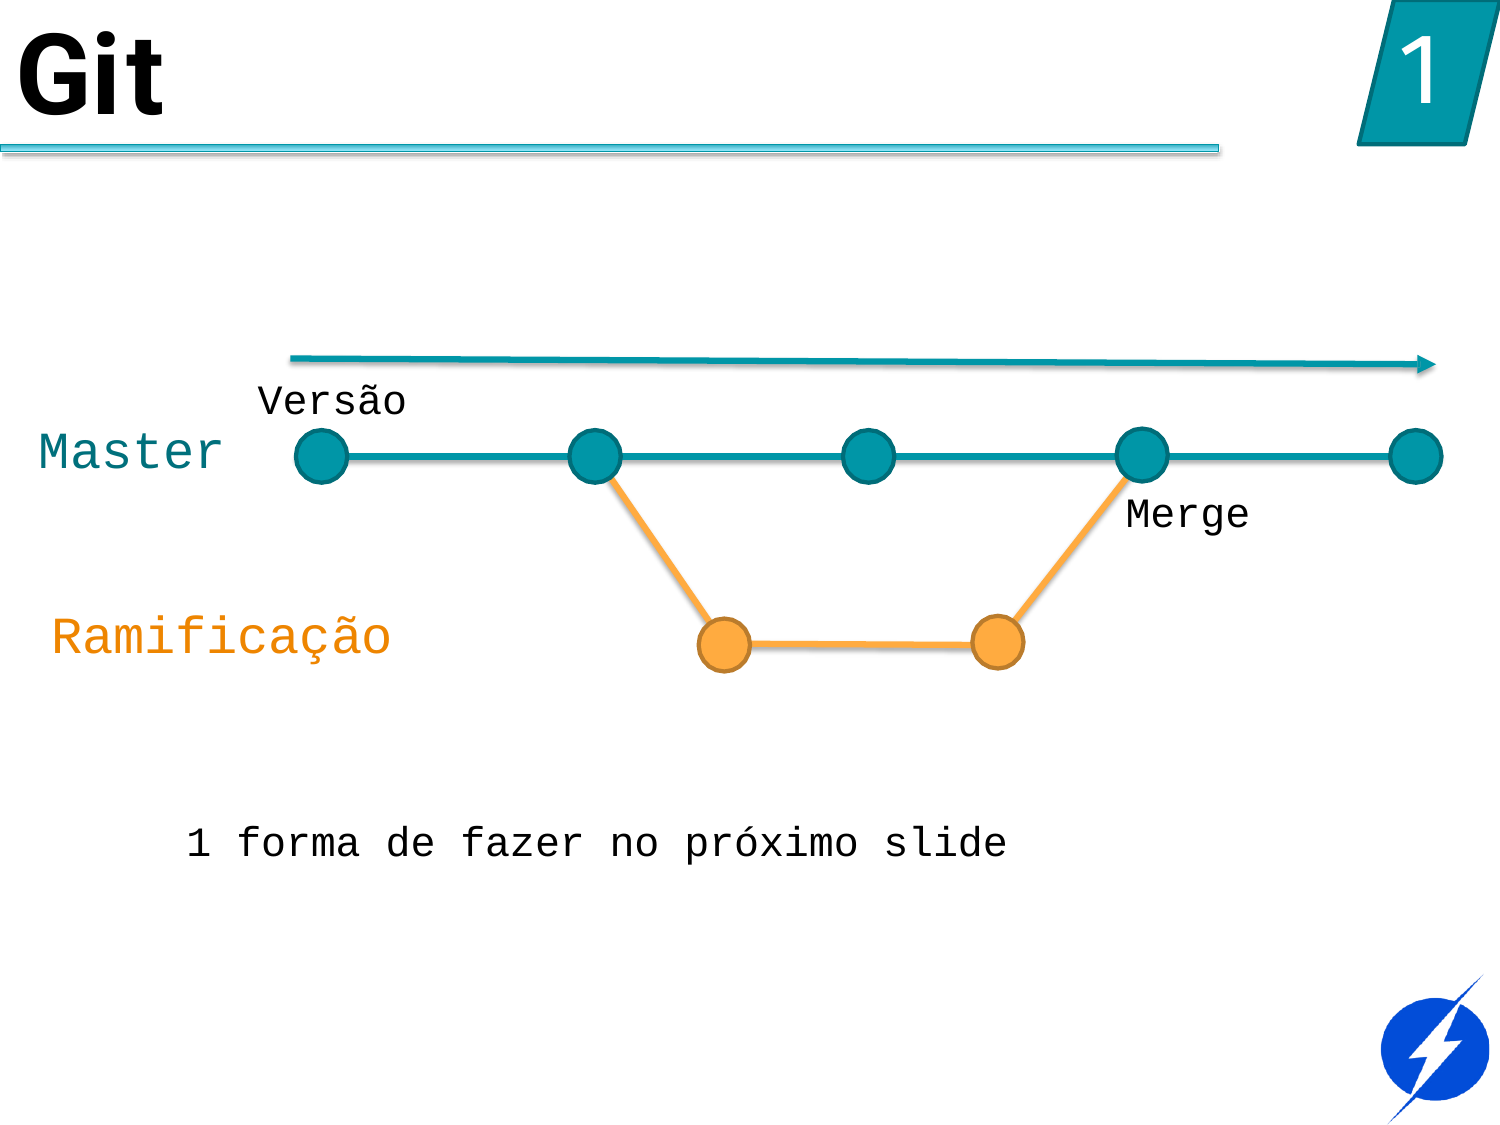

# Git
1

Versão
Master

Merge
Ramificação
1 forma de fazer no próximo slide